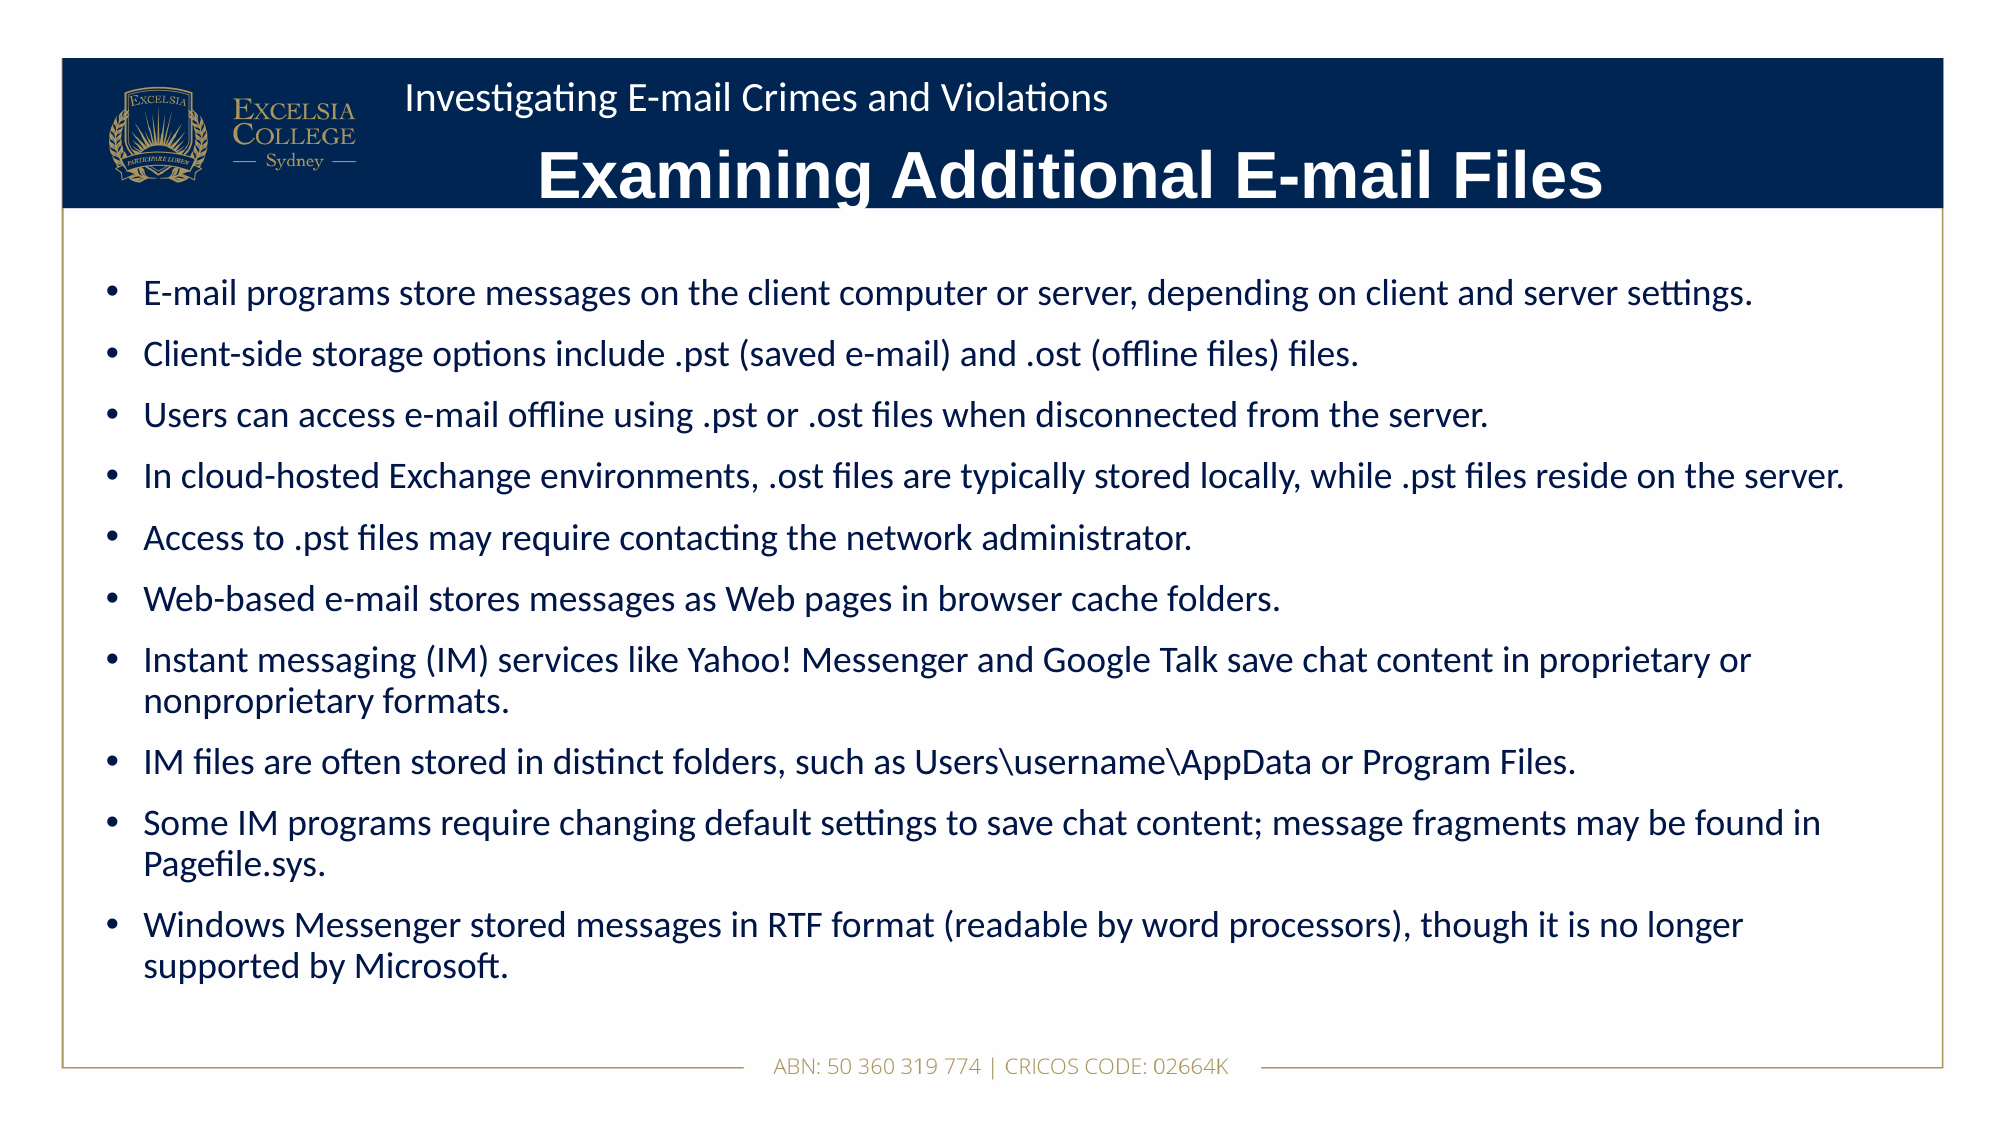

# Investigating E-mail Crimes and Violations
Examining Additional E-mail Files
E-mail programs store messages on the client computer or server, depending on client and server settings.
Client-side storage options include .pst (saved e-mail) and .ost (offline files) files.
Users can access e-mail offline using .pst or .ost files when disconnected from the server.
In cloud-hosted Exchange environments, .ost files are typically stored locally, while .pst files reside on the server.
Access to .pst files may require contacting the network administrator.
Web-based e-mail stores messages as Web pages in browser cache folders.
Instant messaging (IM) services like Yahoo! Messenger and Google Talk save chat content in proprietary or nonproprietary formats.
IM files are often stored in distinct folders, such as Users\username\AppData or Program Files.
Some IM programs require changing default settings to save chat content; message fragments may be found in Pagefile.sys.
Windows Messenger stored messages in RTF format (readable by word processors), though it is no longer supported by Microsoft.